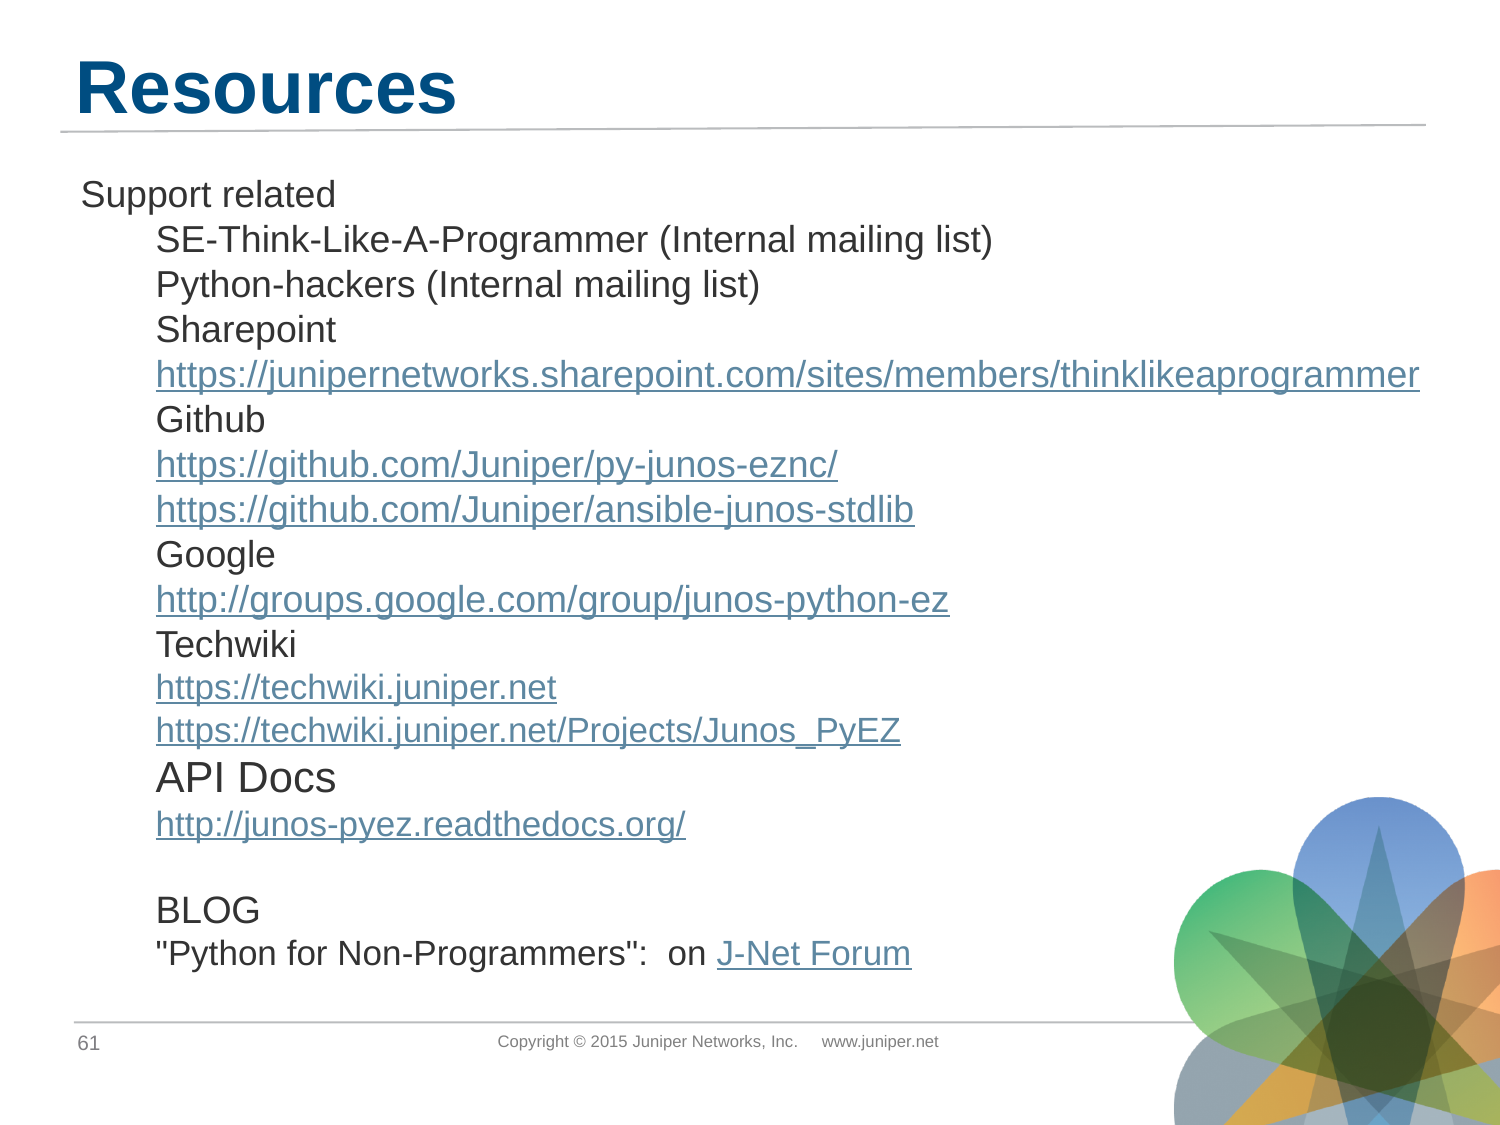

# Resources
Support related
SE-Think-Like-A-Programmer (Internal mailing list)
Python-hackers (Internal mailing list)
Sharepoint
https://junipernetworks.sharepoint.com/sites/members/thinklikeaprogrammer
Github
https://github.com/Juniper/py-junos-eznc/
https://github.com/Juniper/ansible-junos-stdlib
Google
http://groups.google.com/group/junos-python-ez
Techwiki
https://techwiki.juniper.net
https://techwiki.juniper.net/Projects/Junos_PyEZ
API Docs
http://junos-pyez.readthedocs.org/

BLOG
"Python for Non-Programmers":  on J-Net Forum